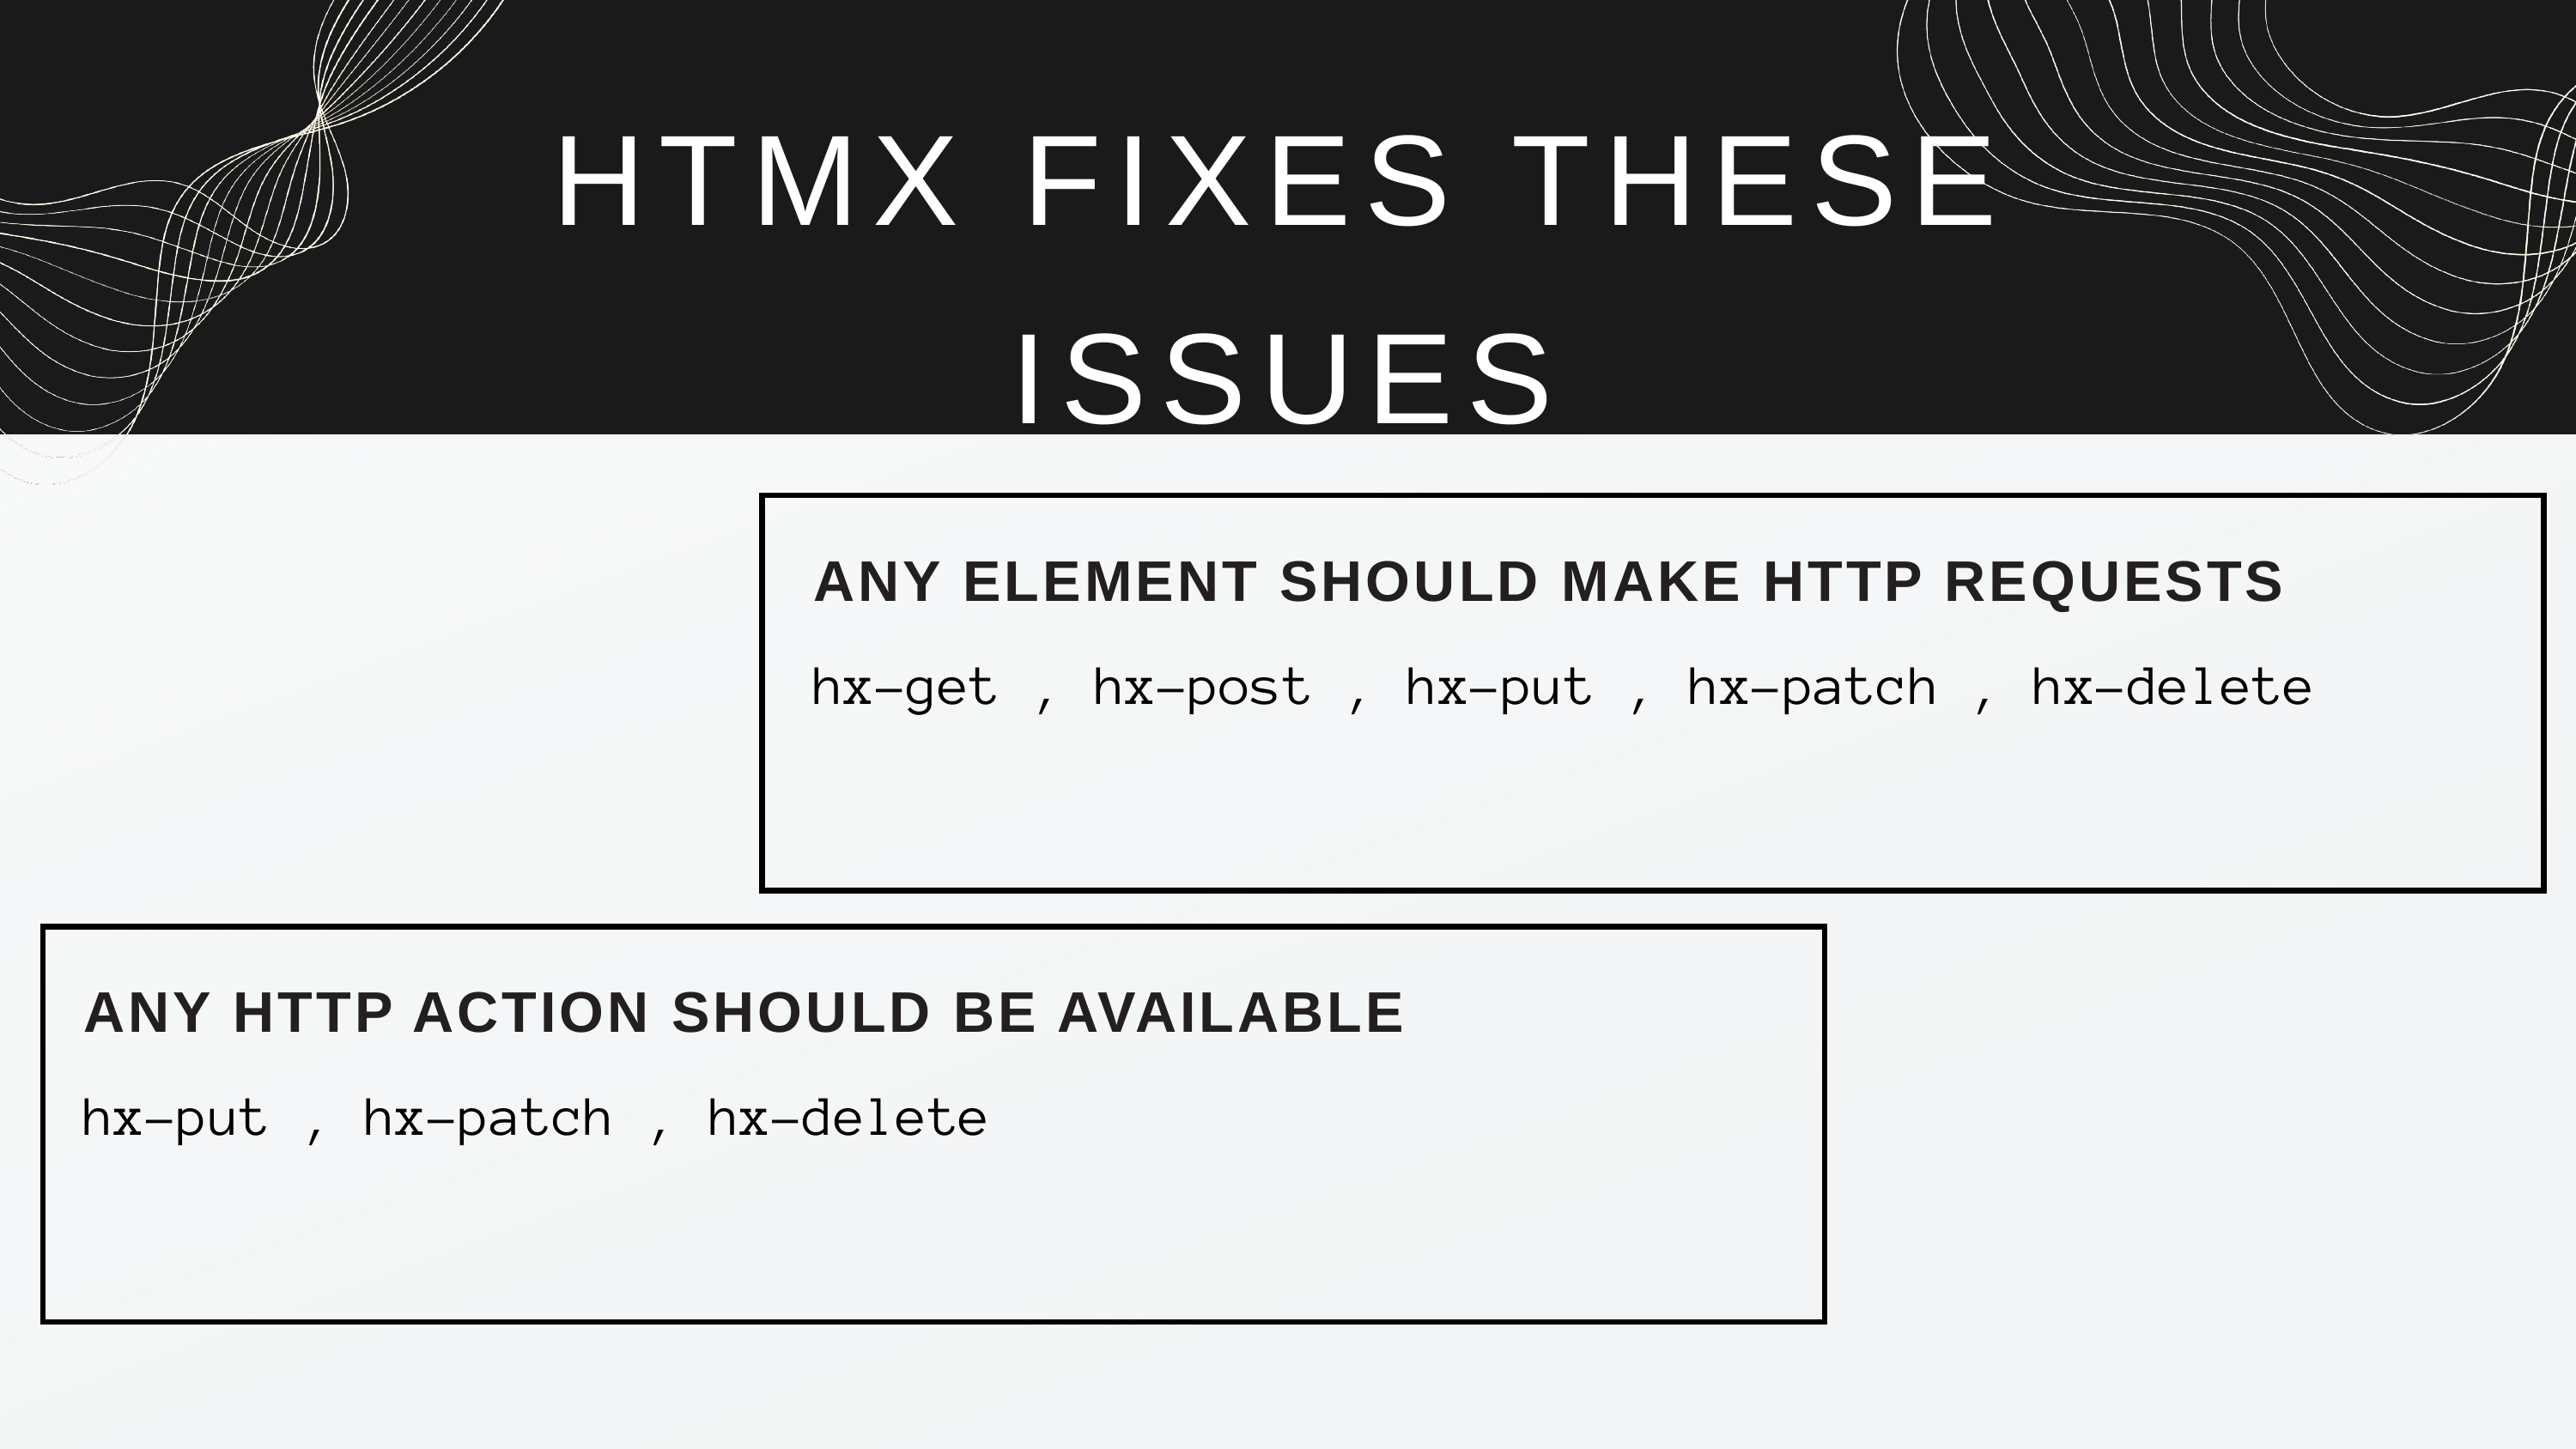

HTMX FIXES THESE ISSUES

ANY ELEMENT SHOULD MAKE HTTP REQUESTS
hx-get , hx-post , hx-put , hx-patch , hx-delete

ANY HTTP ACTION SHOULD BE AVAILABLE
hx-put , hx-patch , hx-delete